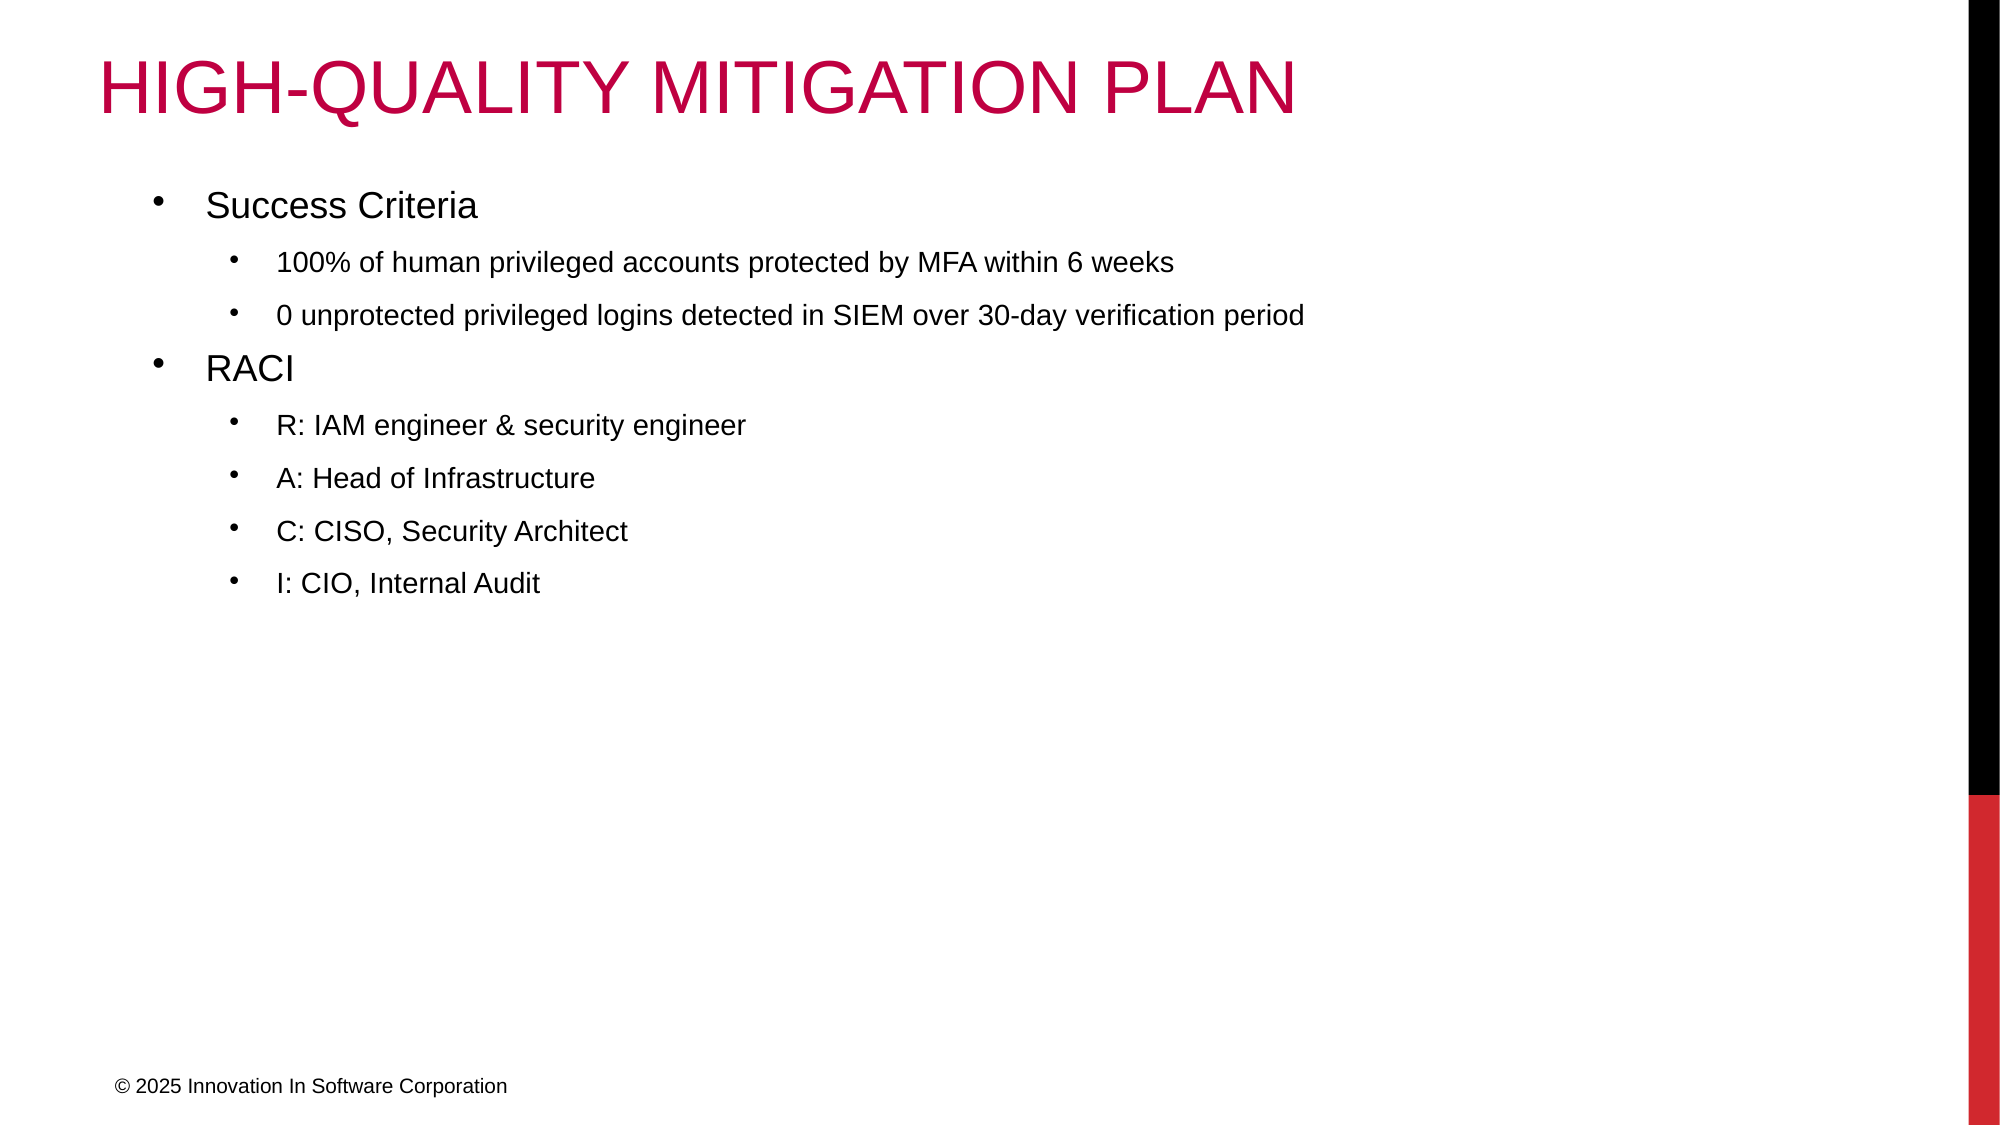

# High-Quality Mitigation Plan
Success Criteria
100% of human privileged accounts protected by MFA within 6 weeks
0 unprotected privileged logins detected in SIEM over 30-day verification period
RACI
R: IAM engineer & security engineer
A: Head of Infrastructure
C: CISO, Security Architect
I: CIO, Internal Audit
© 2025 Innovation In Software Corporation